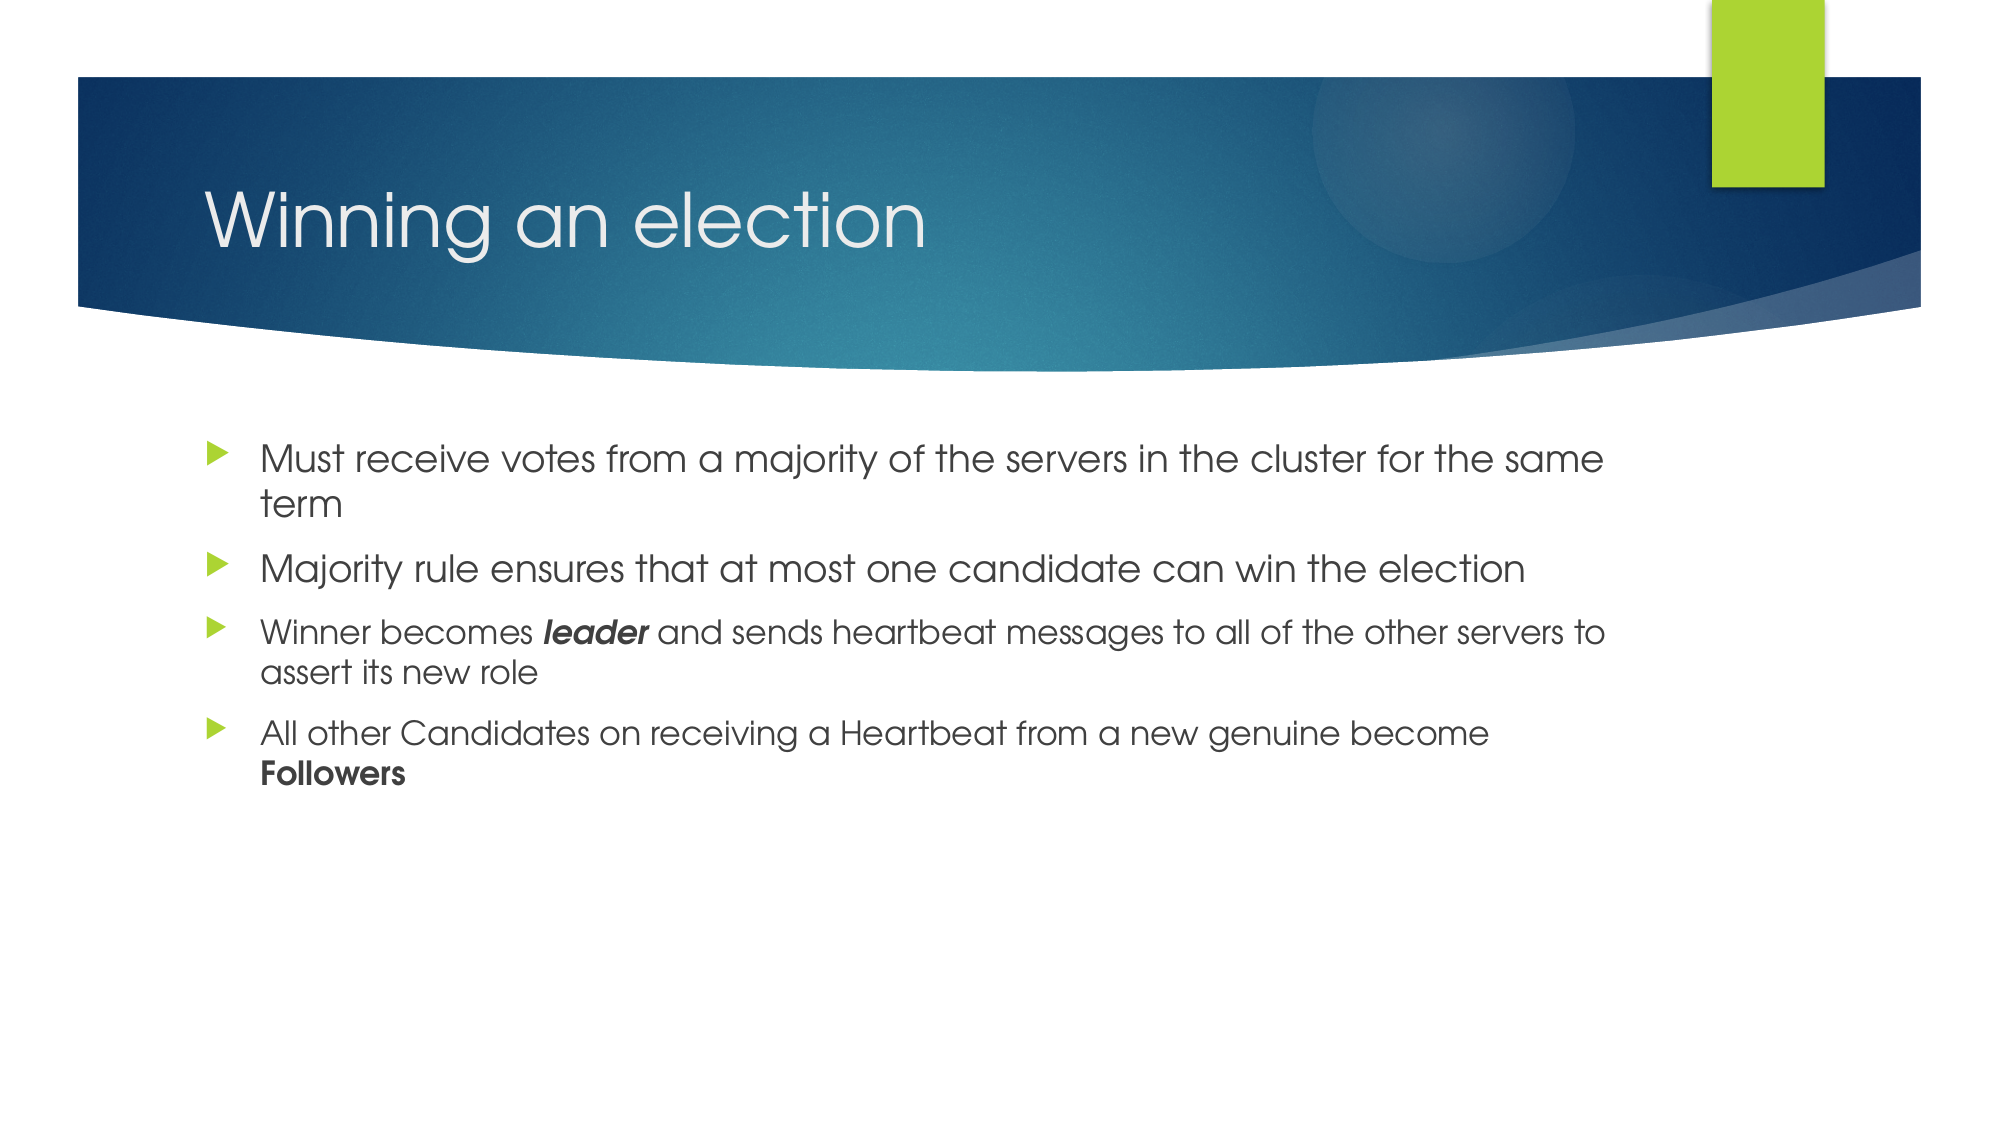

# Winning an election
Must receive votes from a majority of the servers in the cluster for the same term
Majority rule ensures that at most one candidate can win the election
Winner becomes leader and sends heartbeat messages to all of the other servers to assert its new role
All other Candidates on receiving a Heartbeat from a new genuine become Followers